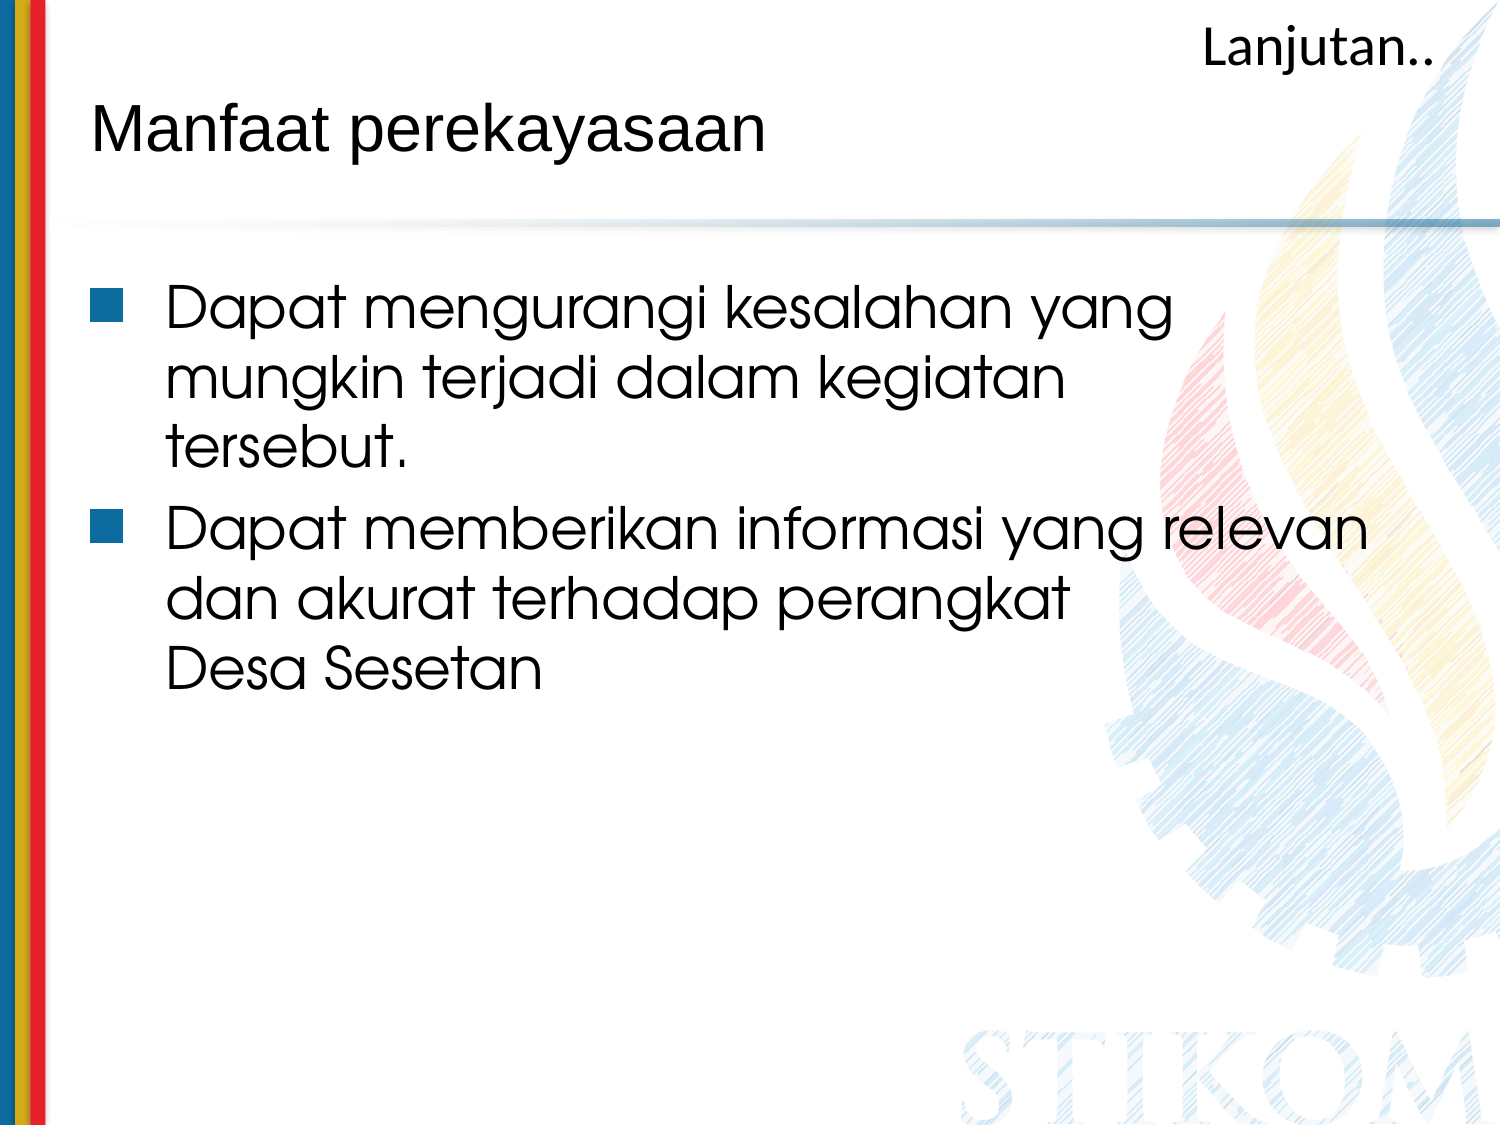

Lanjutan..
# Manfaat perekayasaan
Dapat mengurangi kesalahan yang mungkin terjadi dalam kegiatan
tersebut.
Dapat memberikan informasi yang relevan dan akurat terhadap perangkat
Desa Sesetan